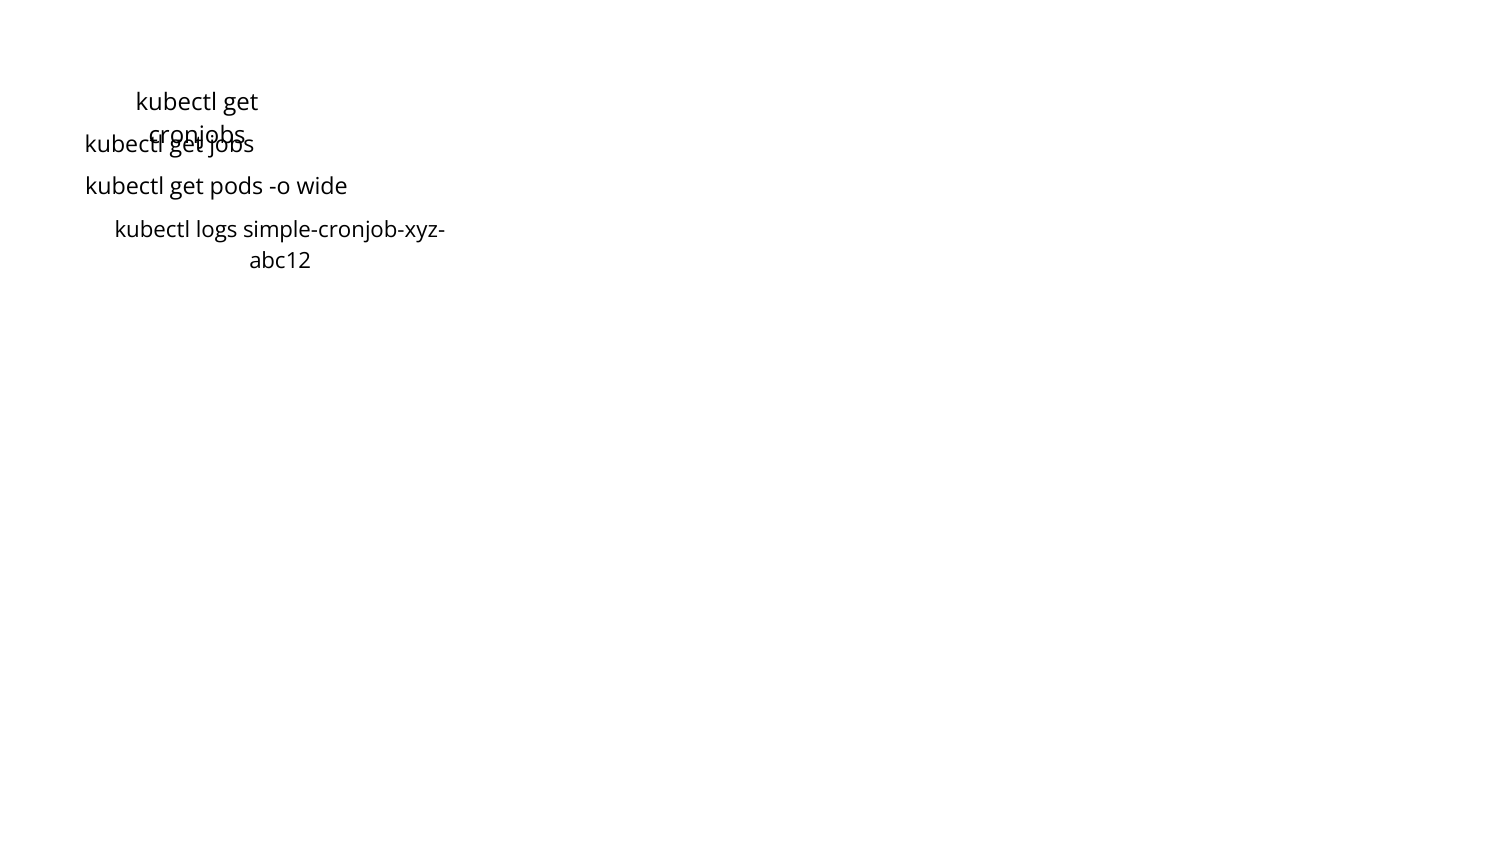

kubectl get cronjobs
kubectl get jobs
kubectl get pods -o wide
kubectl logs simple-cronjob-xyz-abc12